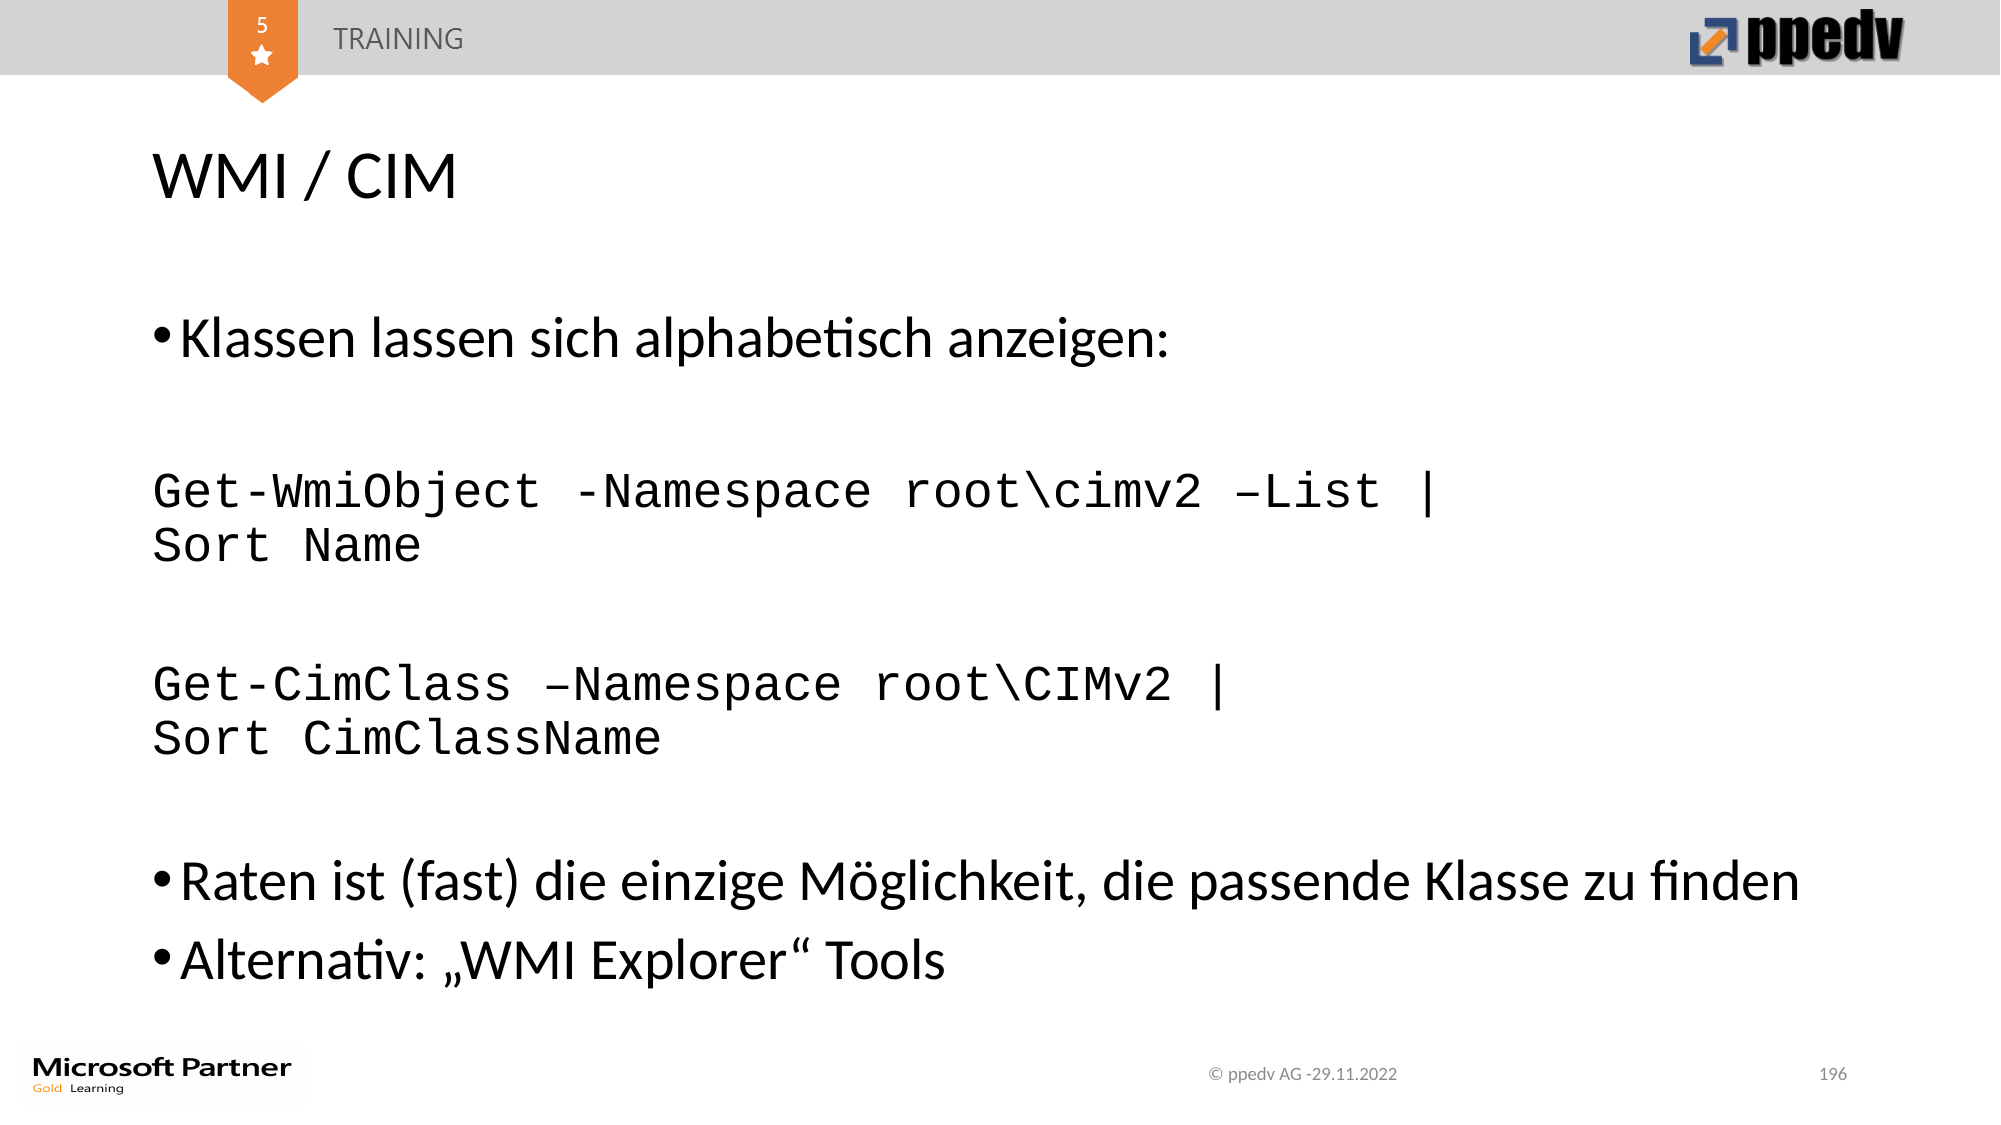

# WMI / CIM
Klassen lassen sich alphabetisch anzeigen:

Get-WmiObject -Namespace root\cimv2 –List |
Sort Name

Get-CimClass –Namespace root\CIMv2 |
Sort CimClassName

Raten ist (fast) die einzige Möglichkeit, die passende Klasse zu finden
Alternativ: „WMI Explorer“ Tools

© ppedv AG -29.11.2022
196